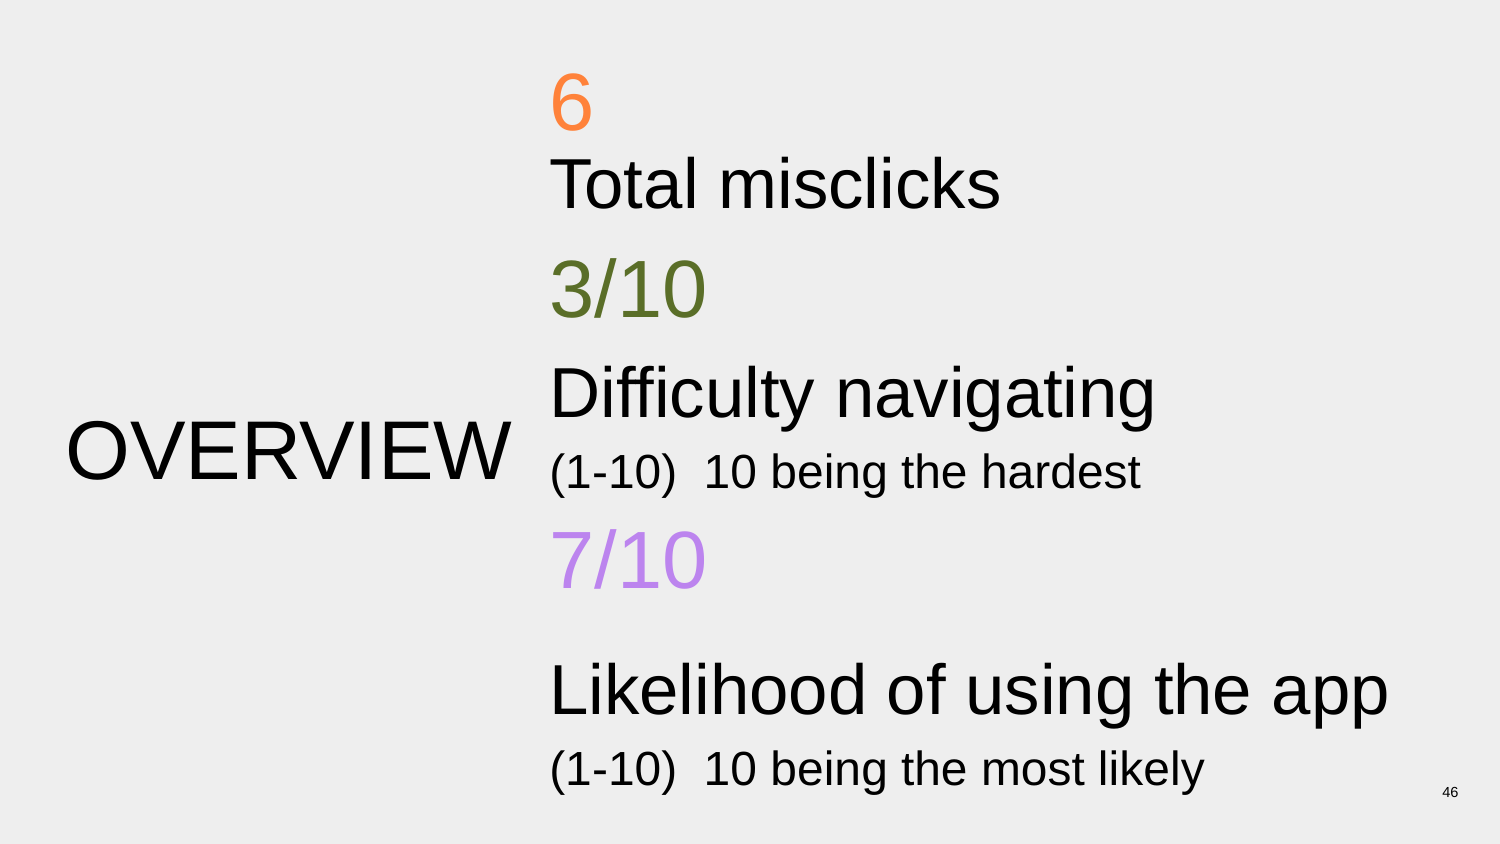

6
Total misclicks
3/10
# OVERVIEW
Difficulty navigating
(1-10)  10 being the hardest
7/10
Likelihood of using the app
(1-10)  10 being the most likely